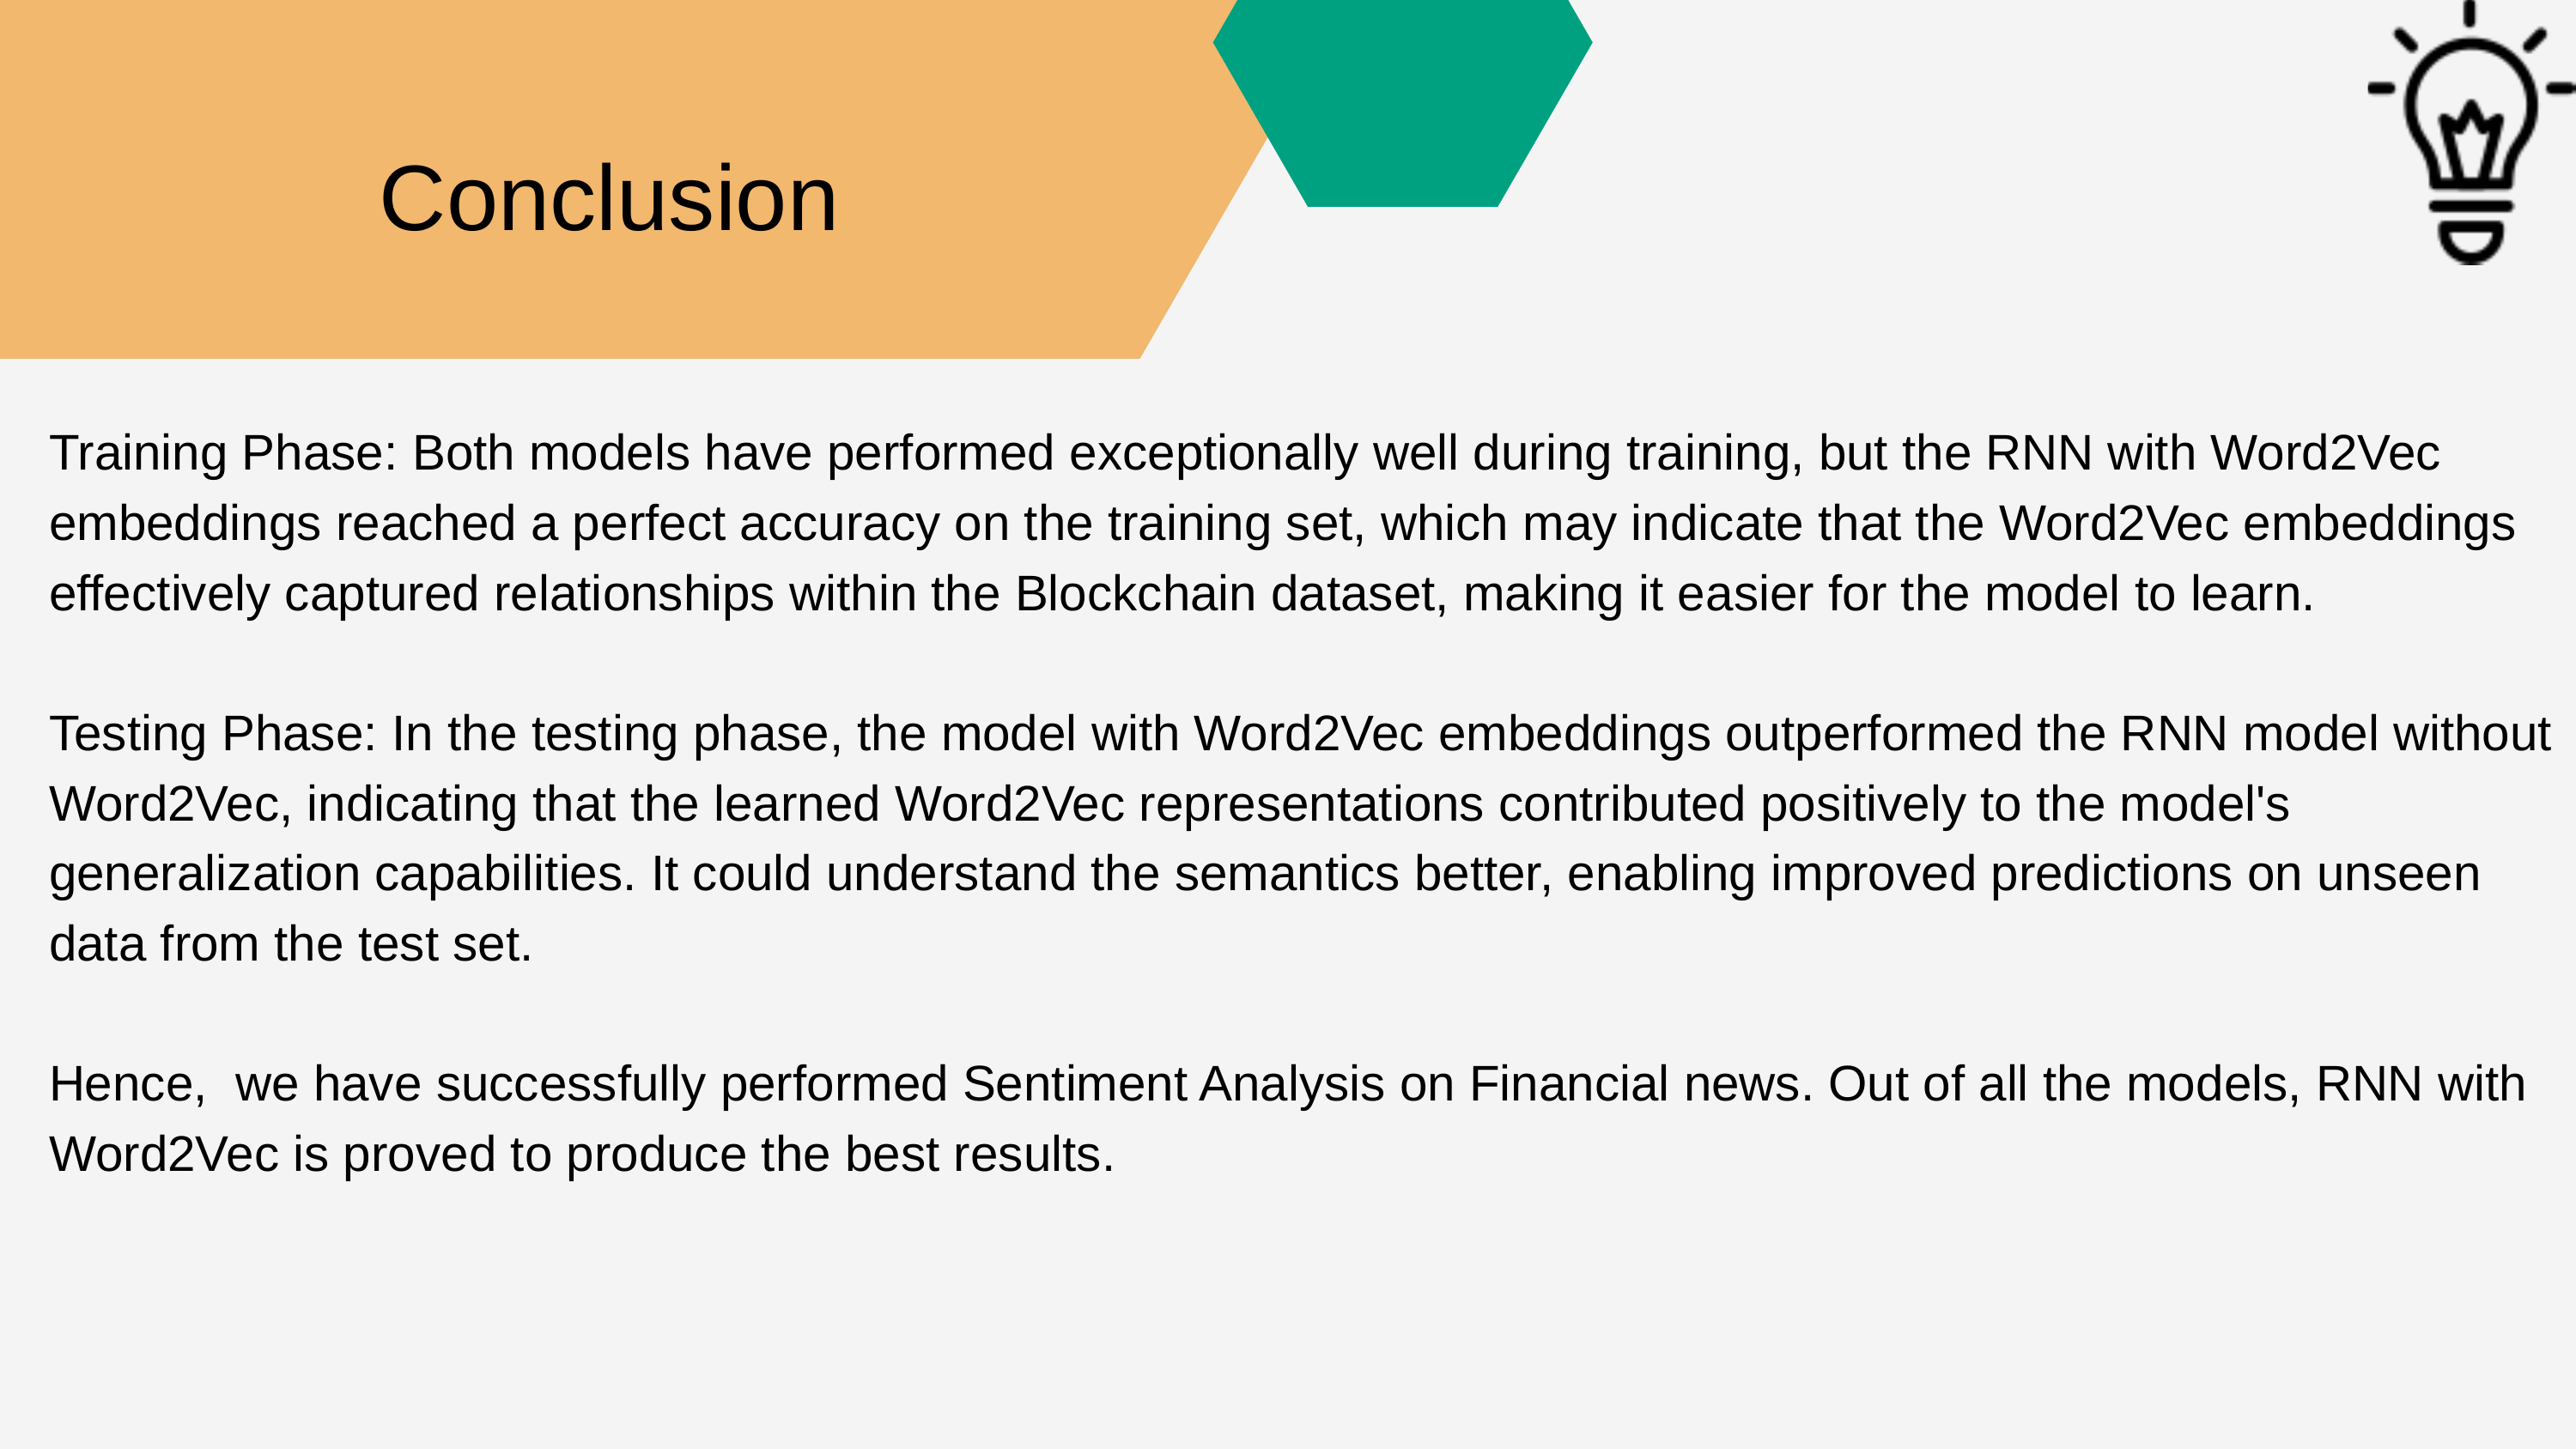

Conclusion
Training Phase: Both models have performed exceptionally well during training, but the RNN with Word2Vec embeddings reached a perfect accuracy on the training set, which may indicate that the Word2Vec embeddings effectively captured relationships within the Blockchain dataset, making it easier for the model to learn.

Testing Phase: In the testing phase, the model with Word2Vec embeddings outperformed the RNN model without Word2Vec, indicating that the learned Word2Vec representations contributed positively to the model's generalization capabilities. It could understand the semantics better, enabling improved predictions on unseen data from the test set.

Hence,  we have successfully performed Sentiment Analysis on Financial news. Out of all the models, RNN with Word2Vec is proved to produce the best results.